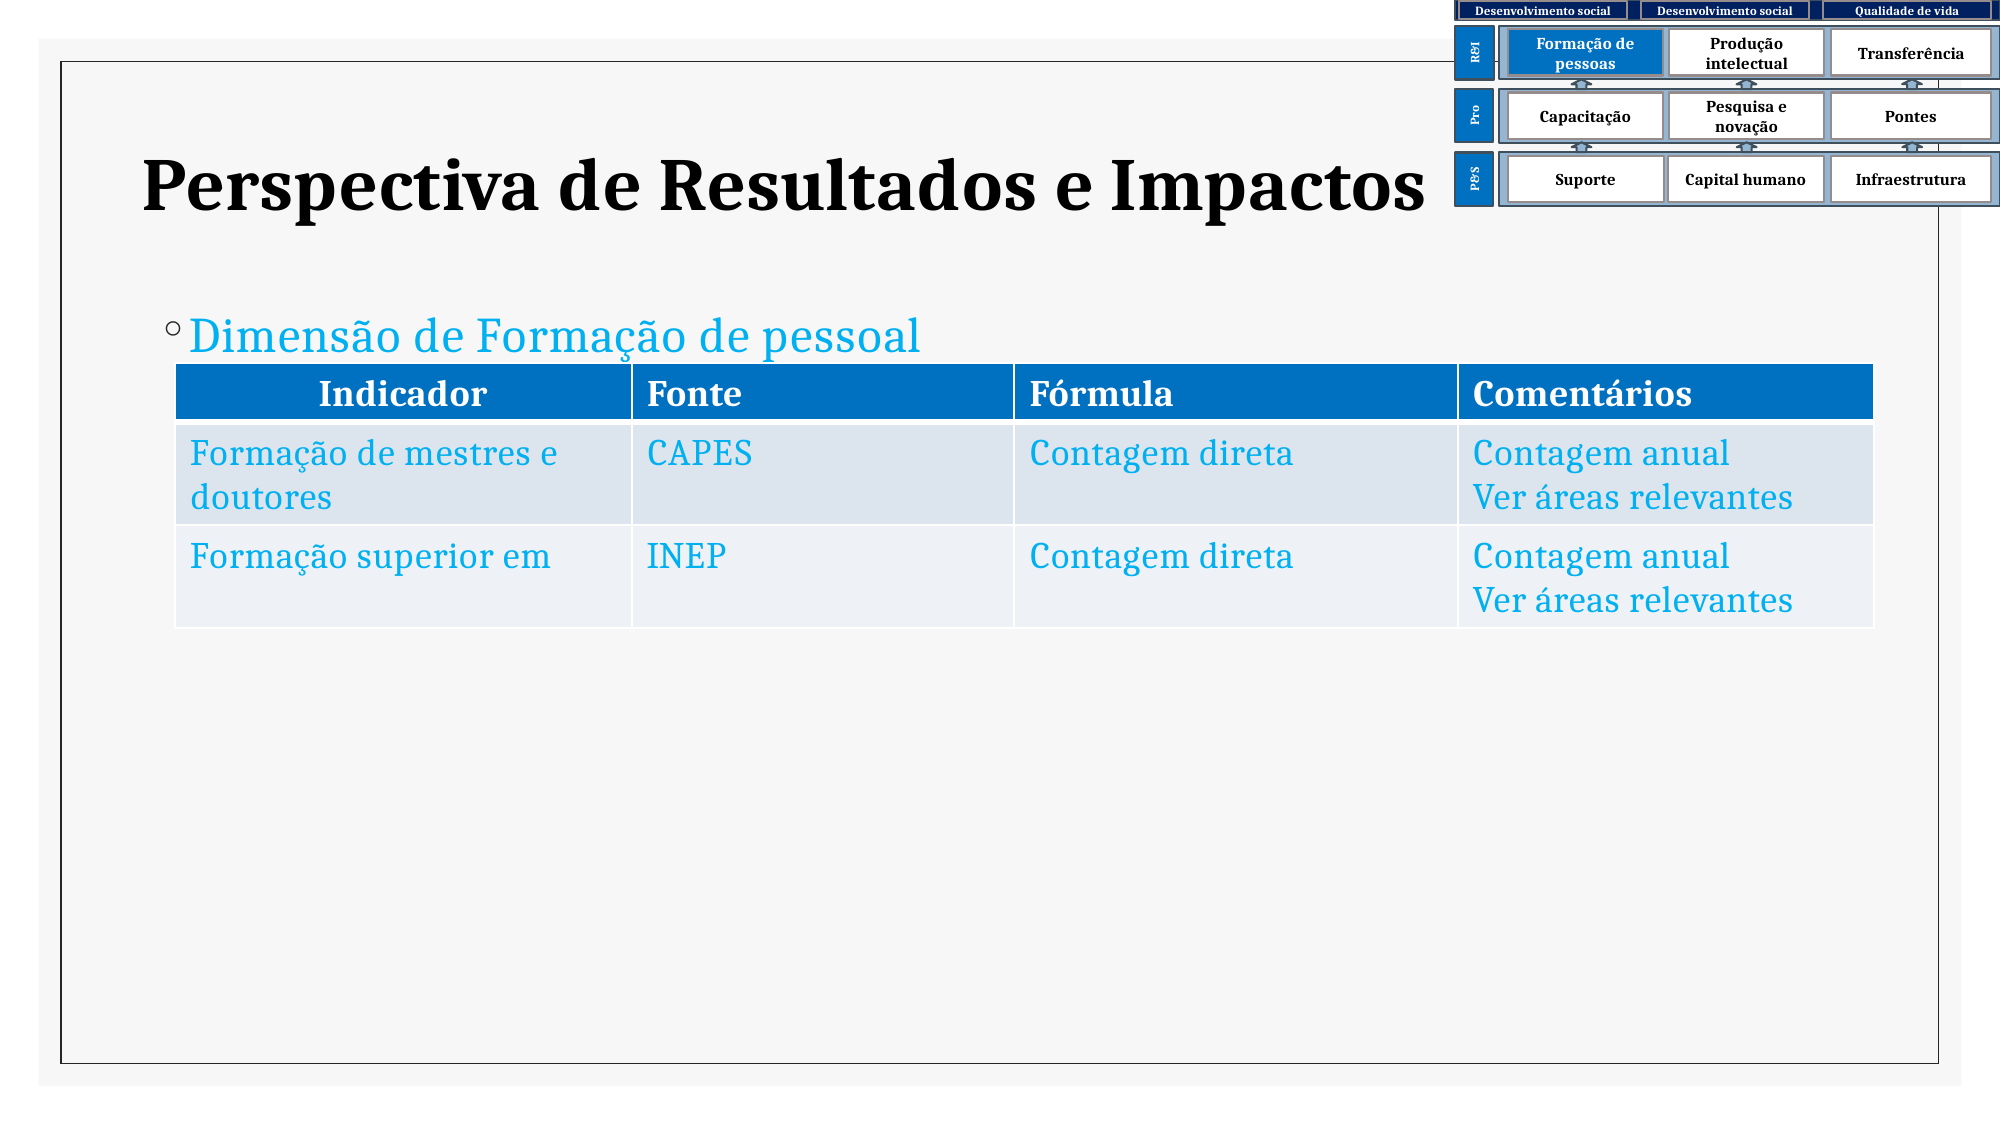

Desenvolvimento social
Desenvolvimento social
Qualidade de vida

Formação de pessoas
Produção intelectual
Transferência
R&I

Capacitação
Pesquisa e novação
Pontes
Pro

P&S
Suporte
Capital humano
Infraestrutura
# Perspectiva de Resultados e Impactos
Dimensão de Formação de pessoal
| Indicador | Fonte | Fórmula | Comentários |
| --- | --- | --- | --- |
| Formação de mestres e doutores | CAPES | Contagem direta | Contagem anual Ver áreas relevantes |
| Formação superior em | INEP | Contagem direta | Contagem anual Ver áreas relevantes |